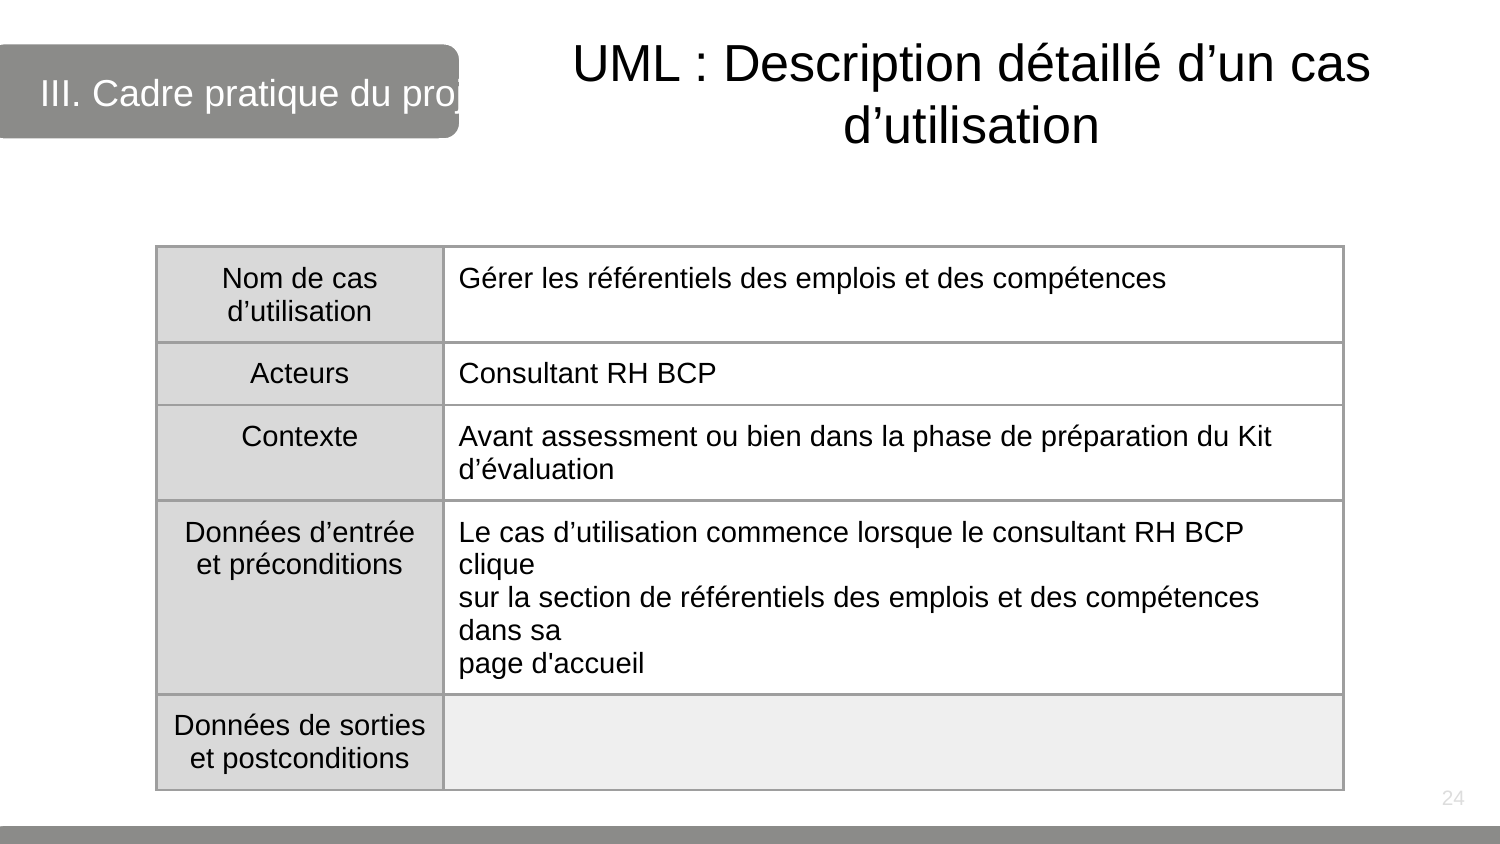

# UML : Description détaillé d’un cas d’utilisation
III. Cadre pratique du projet
| Nom de cas d’utilisation | Gérer les référentiels des emplois et des compétences |
| --- | --- |
| Acteurs | Consultant RH BCP |
| Contexte | Avant assessment ou bien dans la phase de préparation du Kit d’évaluation |
| Données d’entrée et préconditions | Le cas d’utilisation commence lorsque le consultant RH BCP clique sur la section de référentiels des emplois et des compétences dans sa page d'accueil |
| Données de sorties et postconditions |  |
24